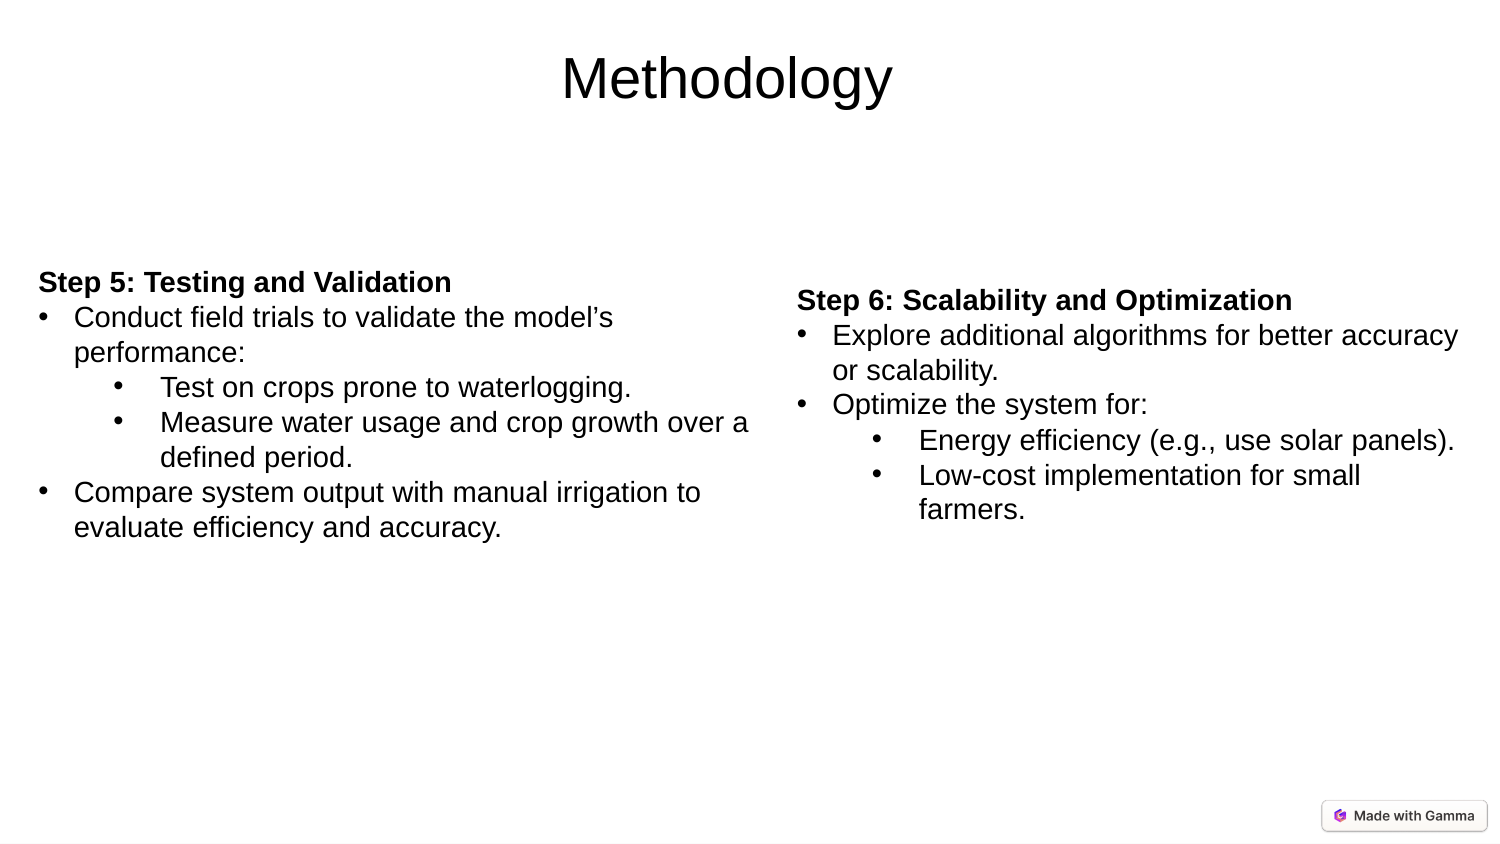

Methodology
Step 5: Testing and Validation
Conduct field trials to validate the model’s performance:
Test on crops prone to waterlogging.
Measure water usage and crop growth over a defined period.
Compare system output with manual irrigation to evaluate efficiency and accuracy.
Step 6: Scalability and Optimization
Explore additional algorithms for better accuracy or scalability.
Optimize the system for:
Energy efficiency (e.g., use solar panels).
Low-cost implementation for small farmers.